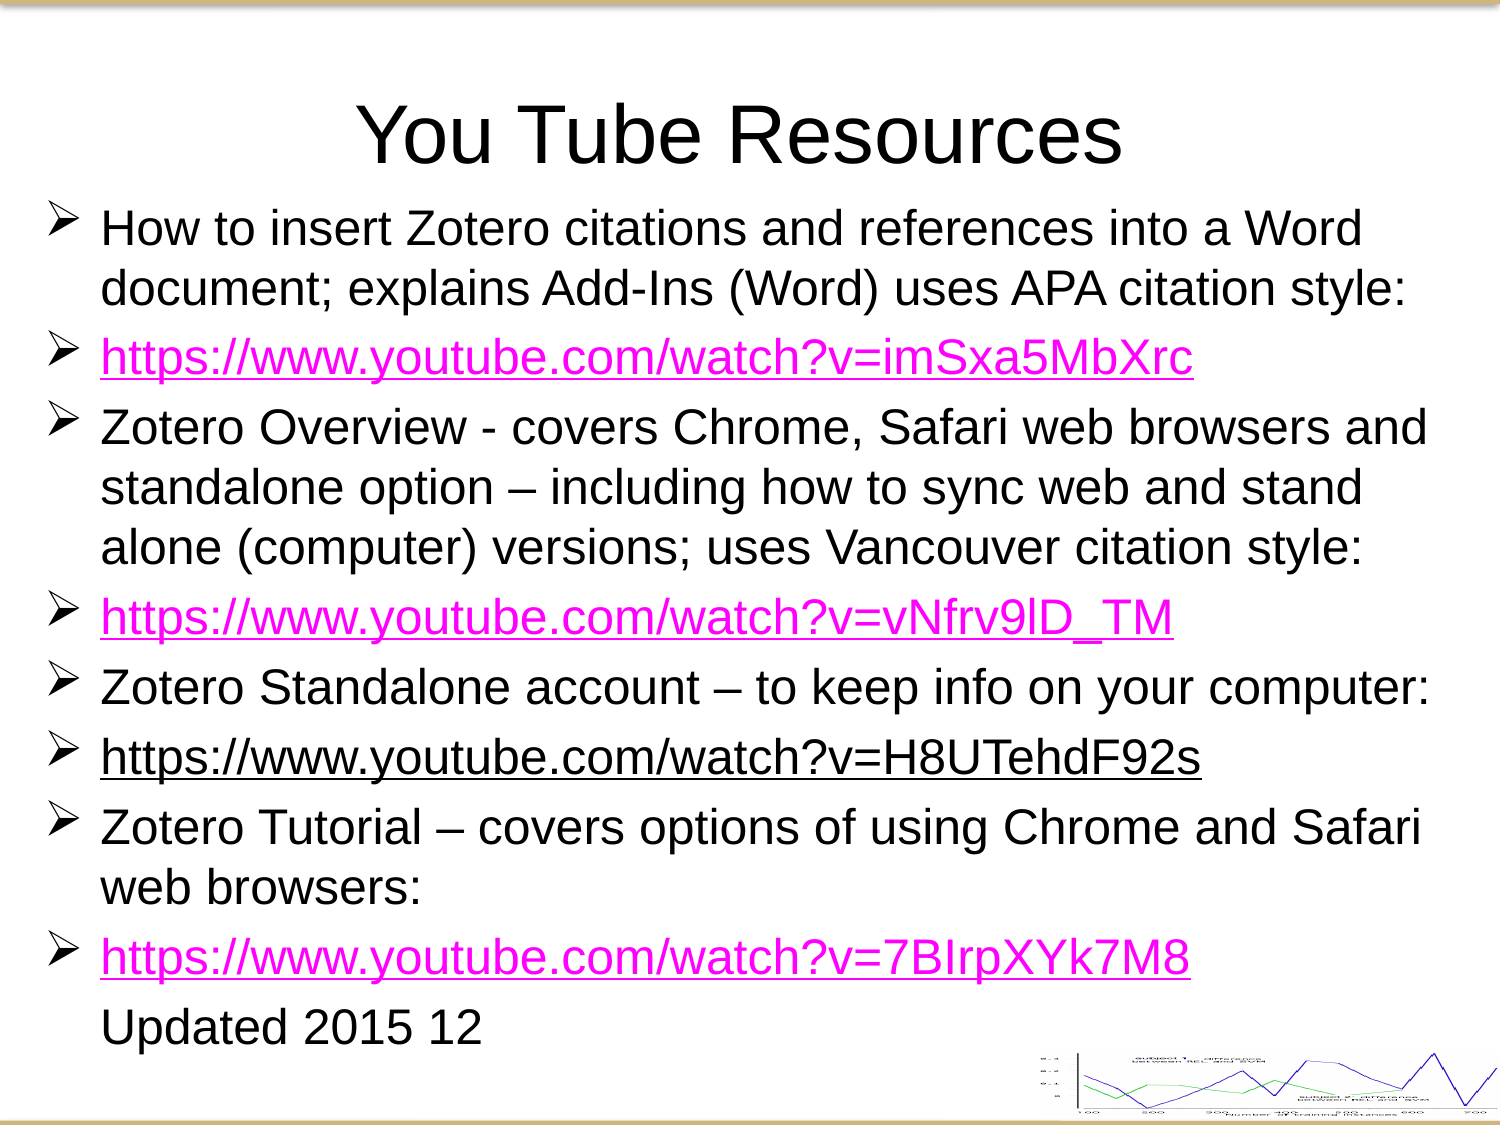

You Tube Resources
How to insert Zotero citations and references into a Word document; explains Add-Ins (Word) uses APA citation style:
https://www.youtube.com/watch?v=imSxa5MbXrc
Zotero Overview - covers Chrome, Safari web browsers and standalone option – including how to sync web and stand alone (computer) versions; uses Vancouver citation style:
https://www.youtube.com/watch?v=vNfrv9lD_TM
Zotero Standalone account – to keep info on your computer:
https://www.youtube.com/watch?v=H8UTehdF92s
Zotero Tutorial – covers options of using Chrome and Safari web browsers:
https://www.youtube.com/watch?v=7BIrpXYk7M8
    Updated 2015 12